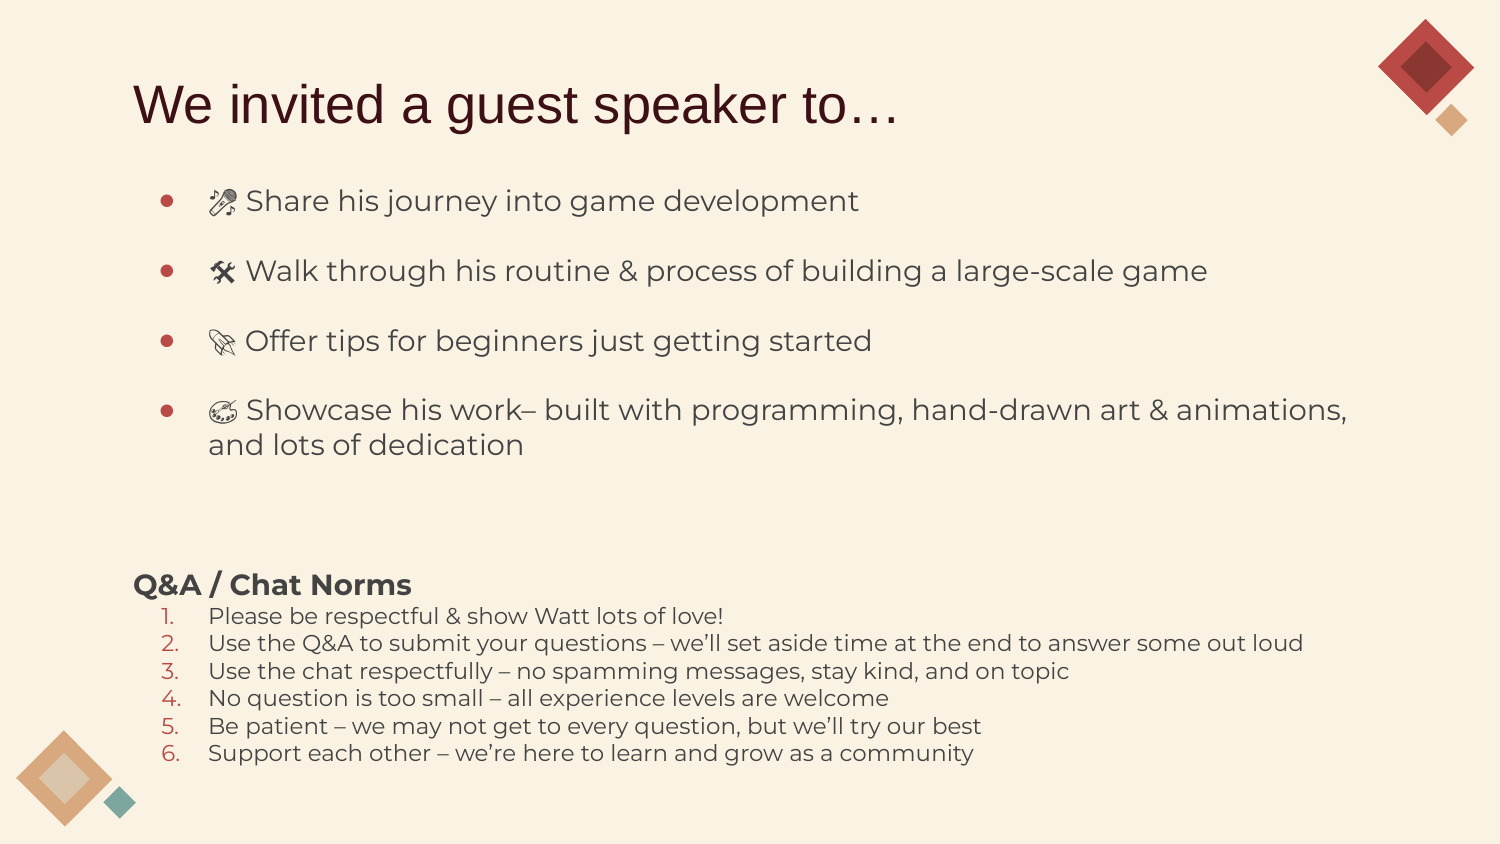

# We invited a guest speaker to…
🎤 Share his journey into game development

🛠️ Walk through his routine & process of building a large-scale game

🚀 Offer tips for beginners just getting started

🎨 Showcase his work– built with programming, hand-drawn art & animations, and lots of dedication

Q&A / Chat Norms
Please be respectful & show Watt lots of love!
Use the Q&A to submit your questions – we’ll set aside time at the end to answer some out loud
Use the chat respectfully – no spamming messages, stay kind, and on topic
No question is too small – all experience levels are welcome
Be patient – we may not get to every question, but we’ll try our best
Support each other – we’re here to learn and grow as a community